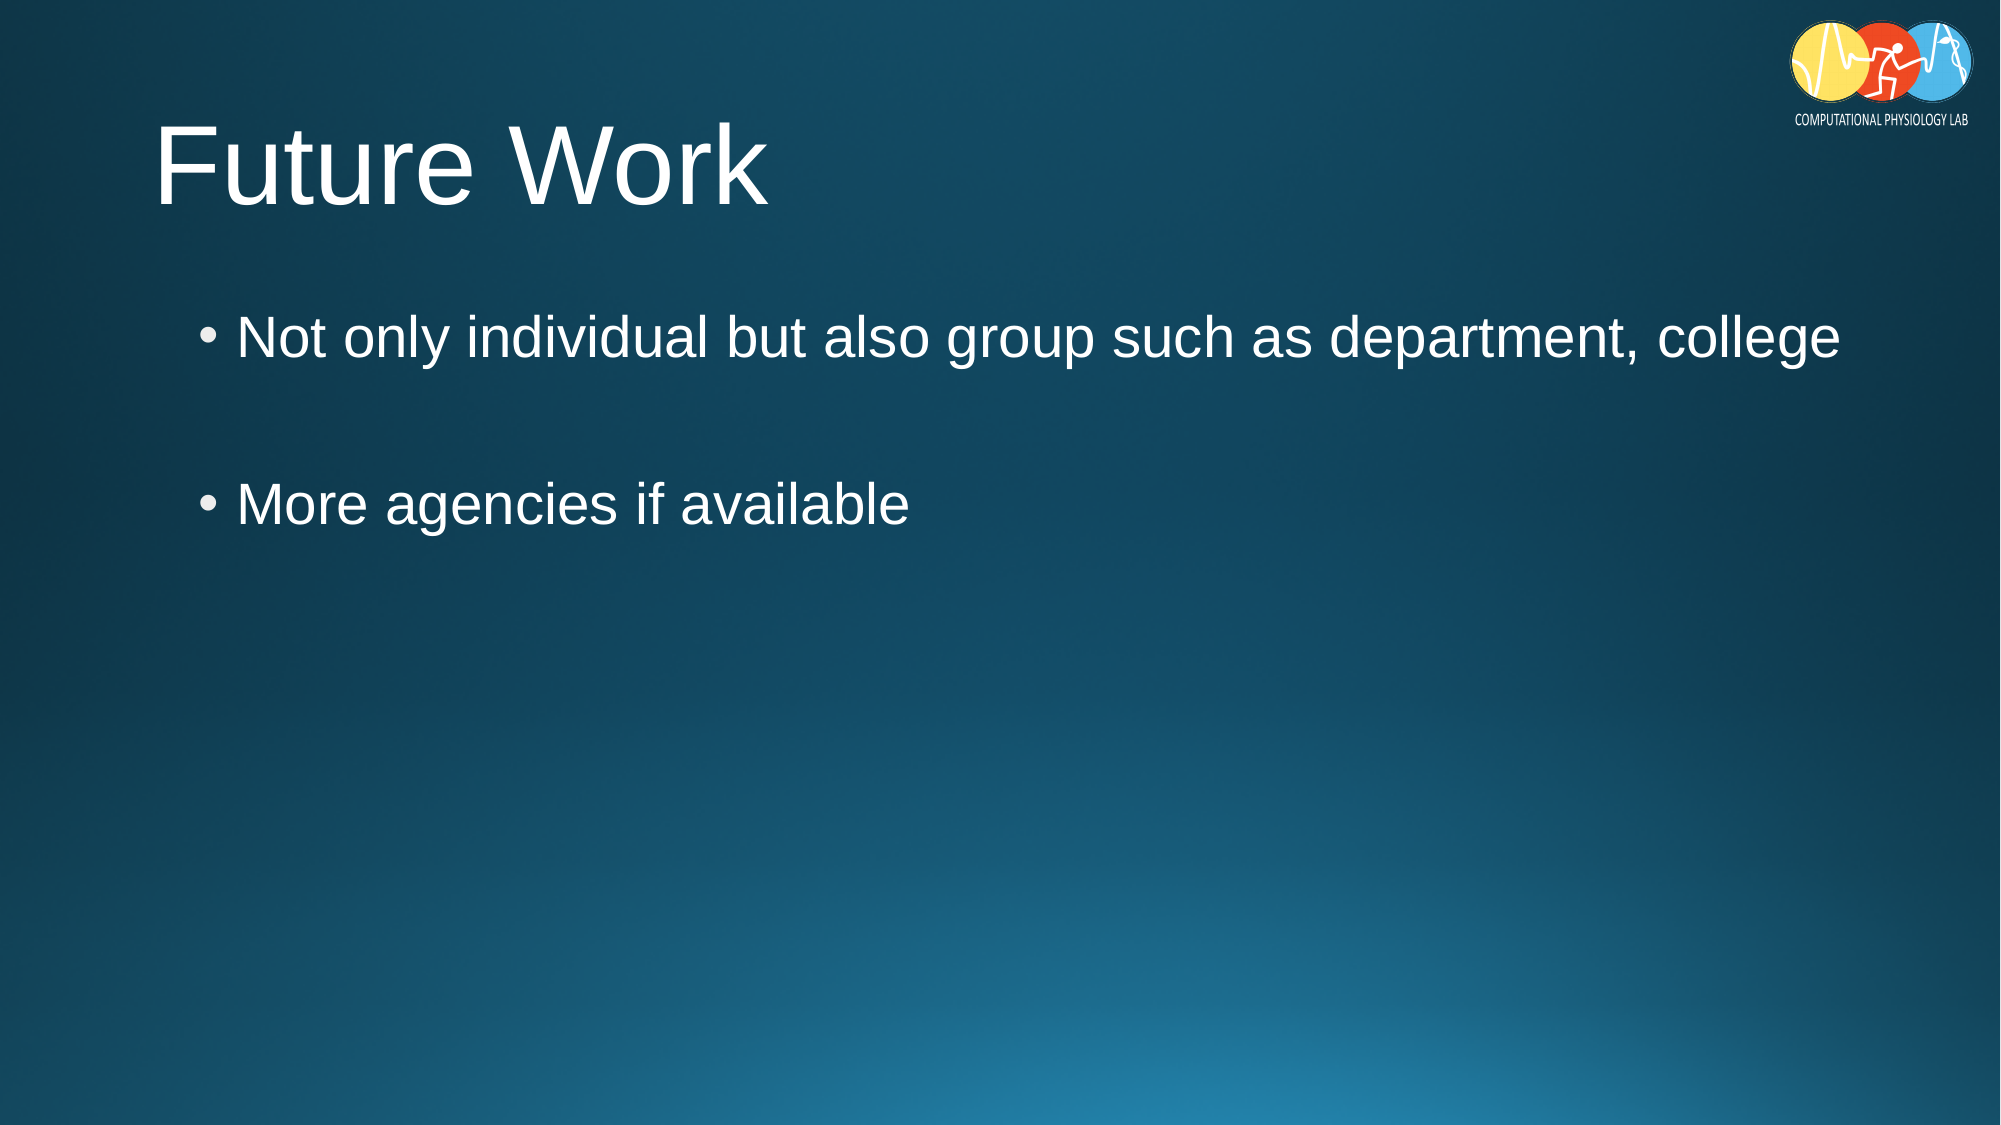

# Future Work
Not only individual but also group such as department, college

More agencies if available